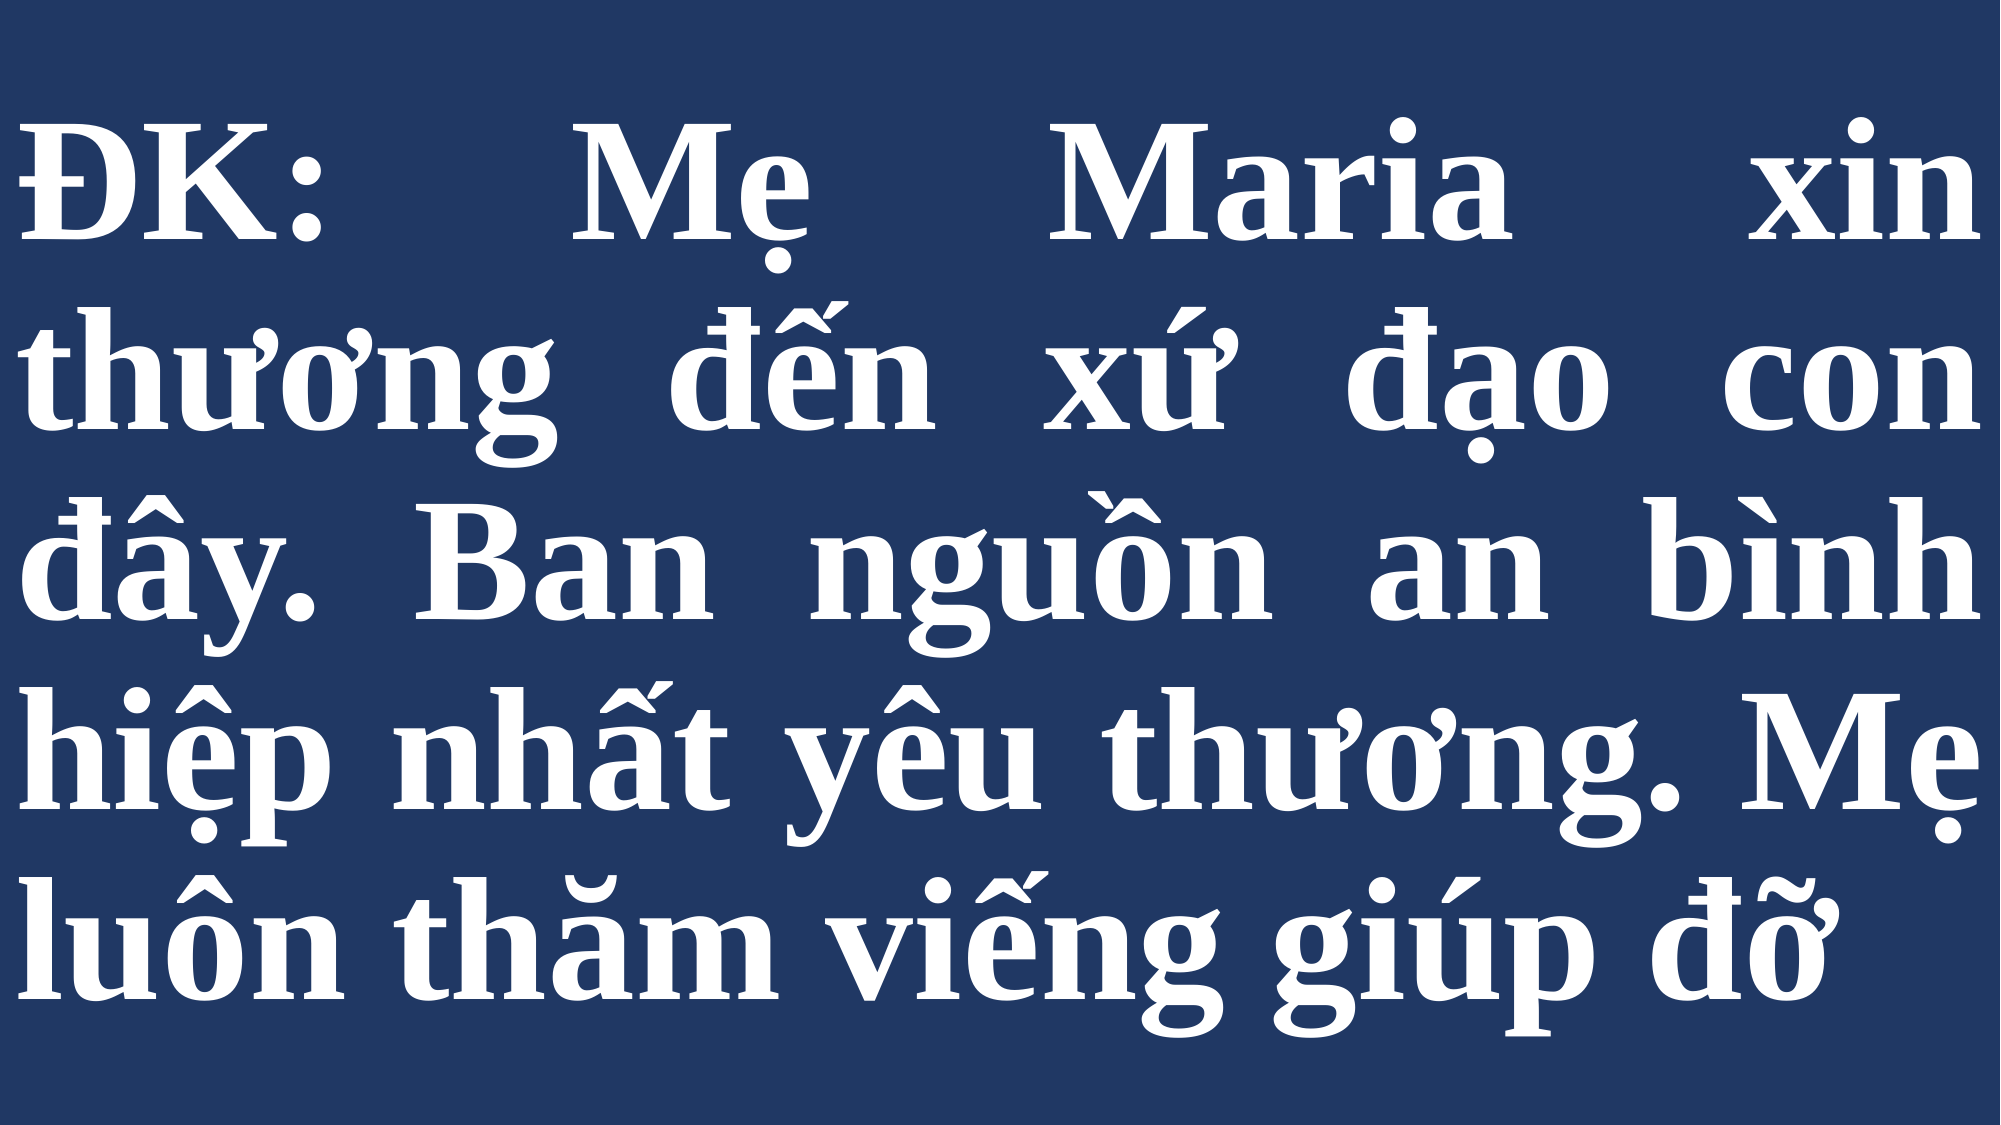

# ĐK: Mẹ Maria xin thương đến xứ đạo con đây. Ban nguồn an bình hiệp nhất yêu thương. Mẹ luôn thăm viếng giúp đỡ